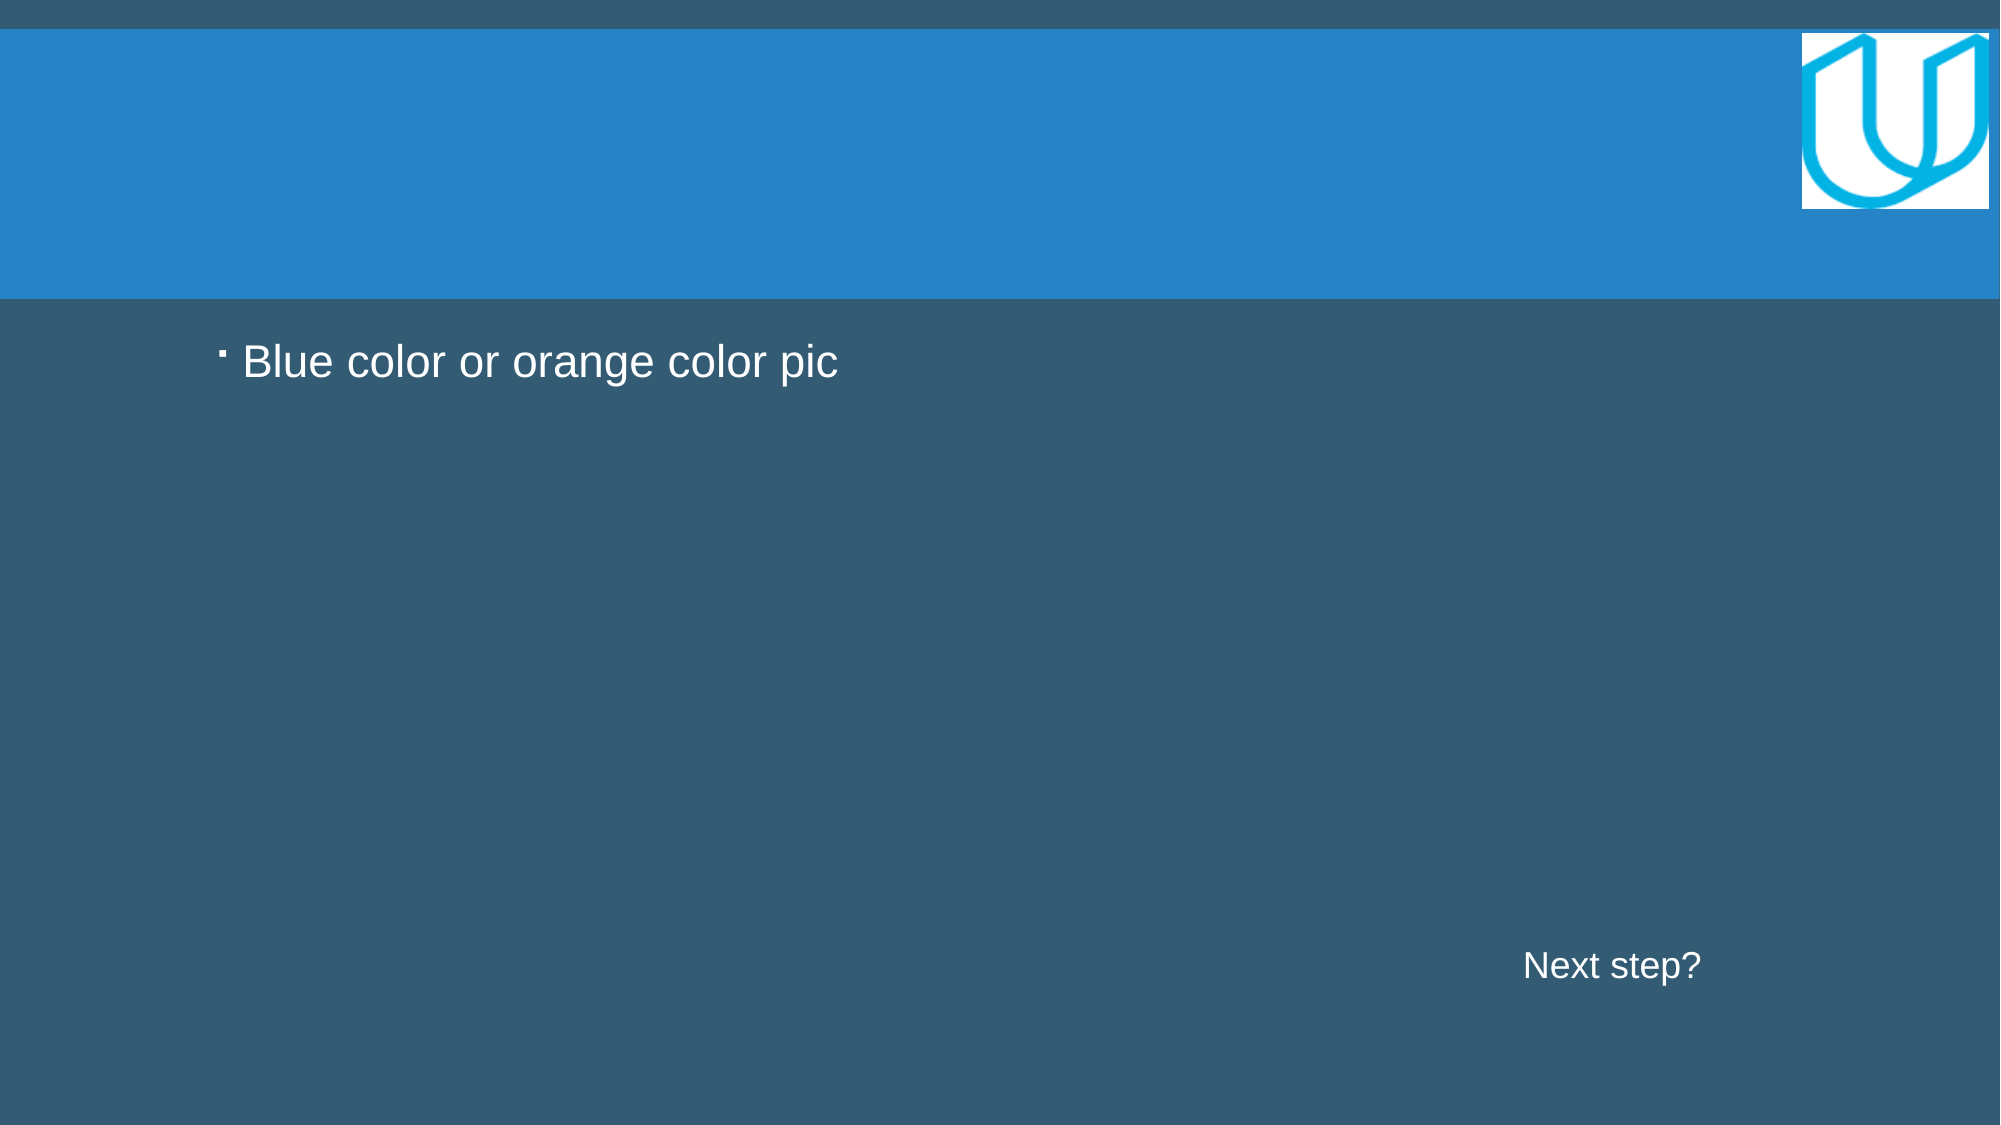

#
Blue color or orange color pic
Next step?